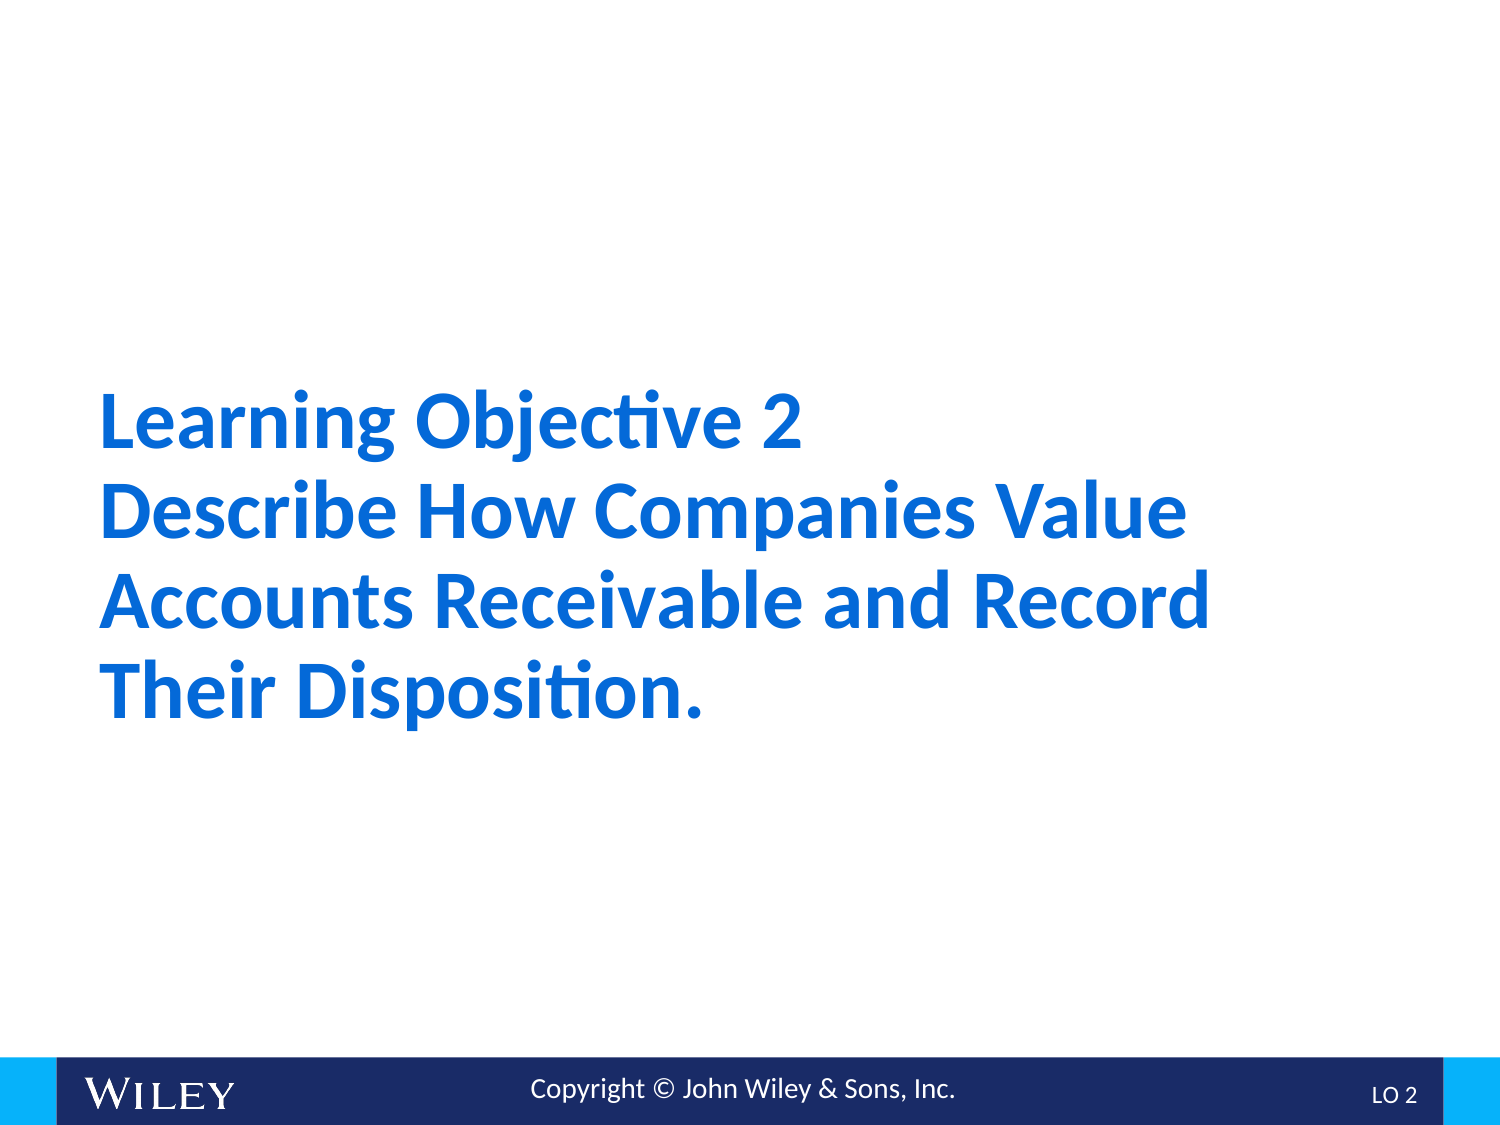

# Learning Objective 2 Describe How Companies Value Accounts Receivable and Record Their Disposition.
L O 2